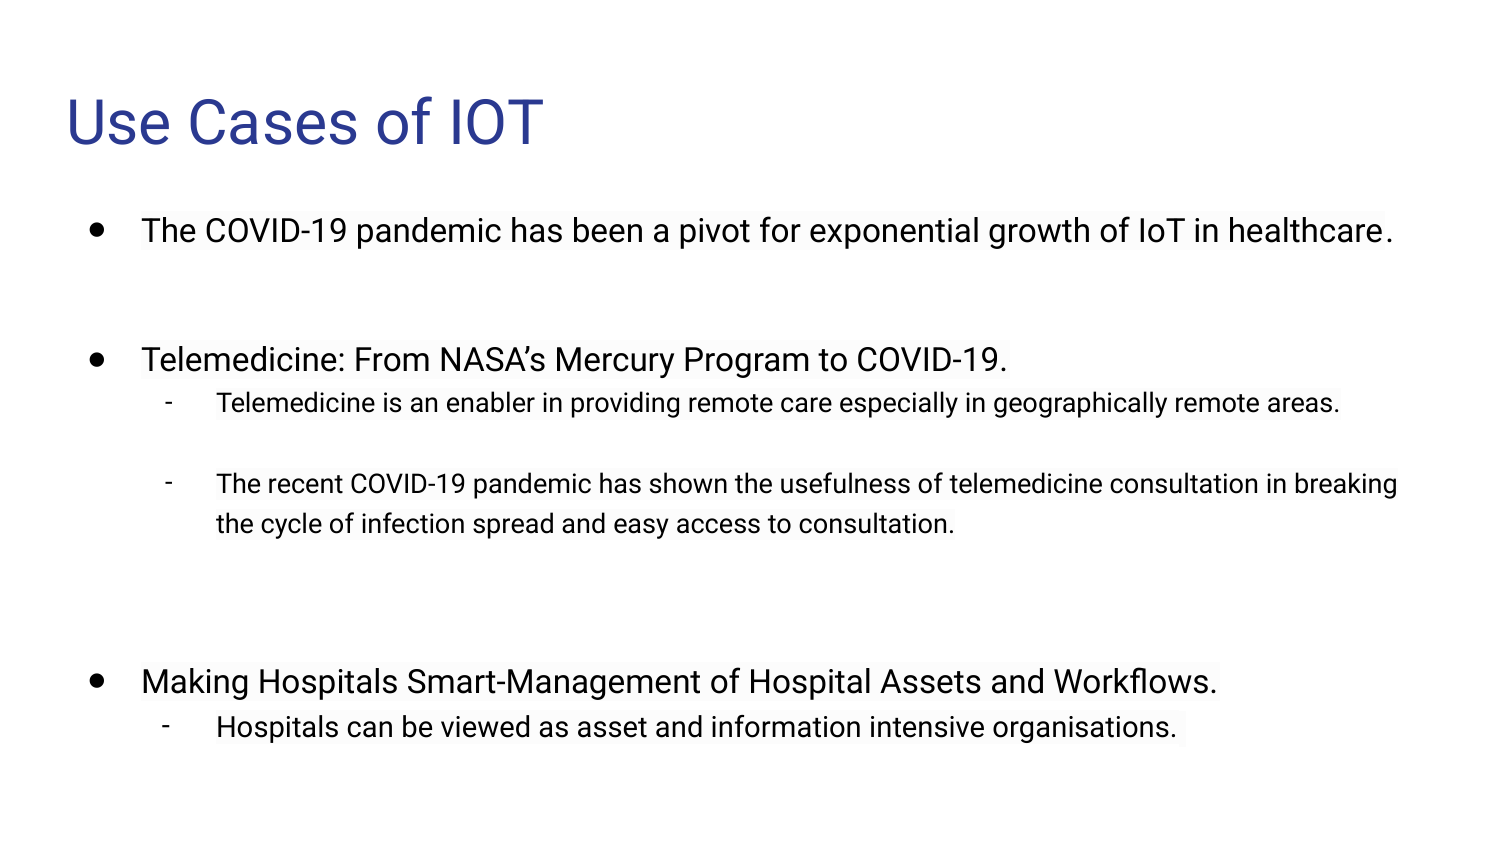

# Use Cases of IOT
The COVID-19 pandemic has been a pivot for exponential growth of IoT in healthcare.

Telemedicine: From NASA’s Mercury Program to COVID-19.
Telemedicine is an enabler in providing remote care especially in geographically remote areas.

The recent COVID-19 pandemic has shown the usefulness of telemedicine consultation in breaking the cycle of infection spread and easy access to consultation.

Making Hospitals Smart-Management of Hospital Assets and Workflows.
Hospitals can be viewed as asset and information intensive organisations.